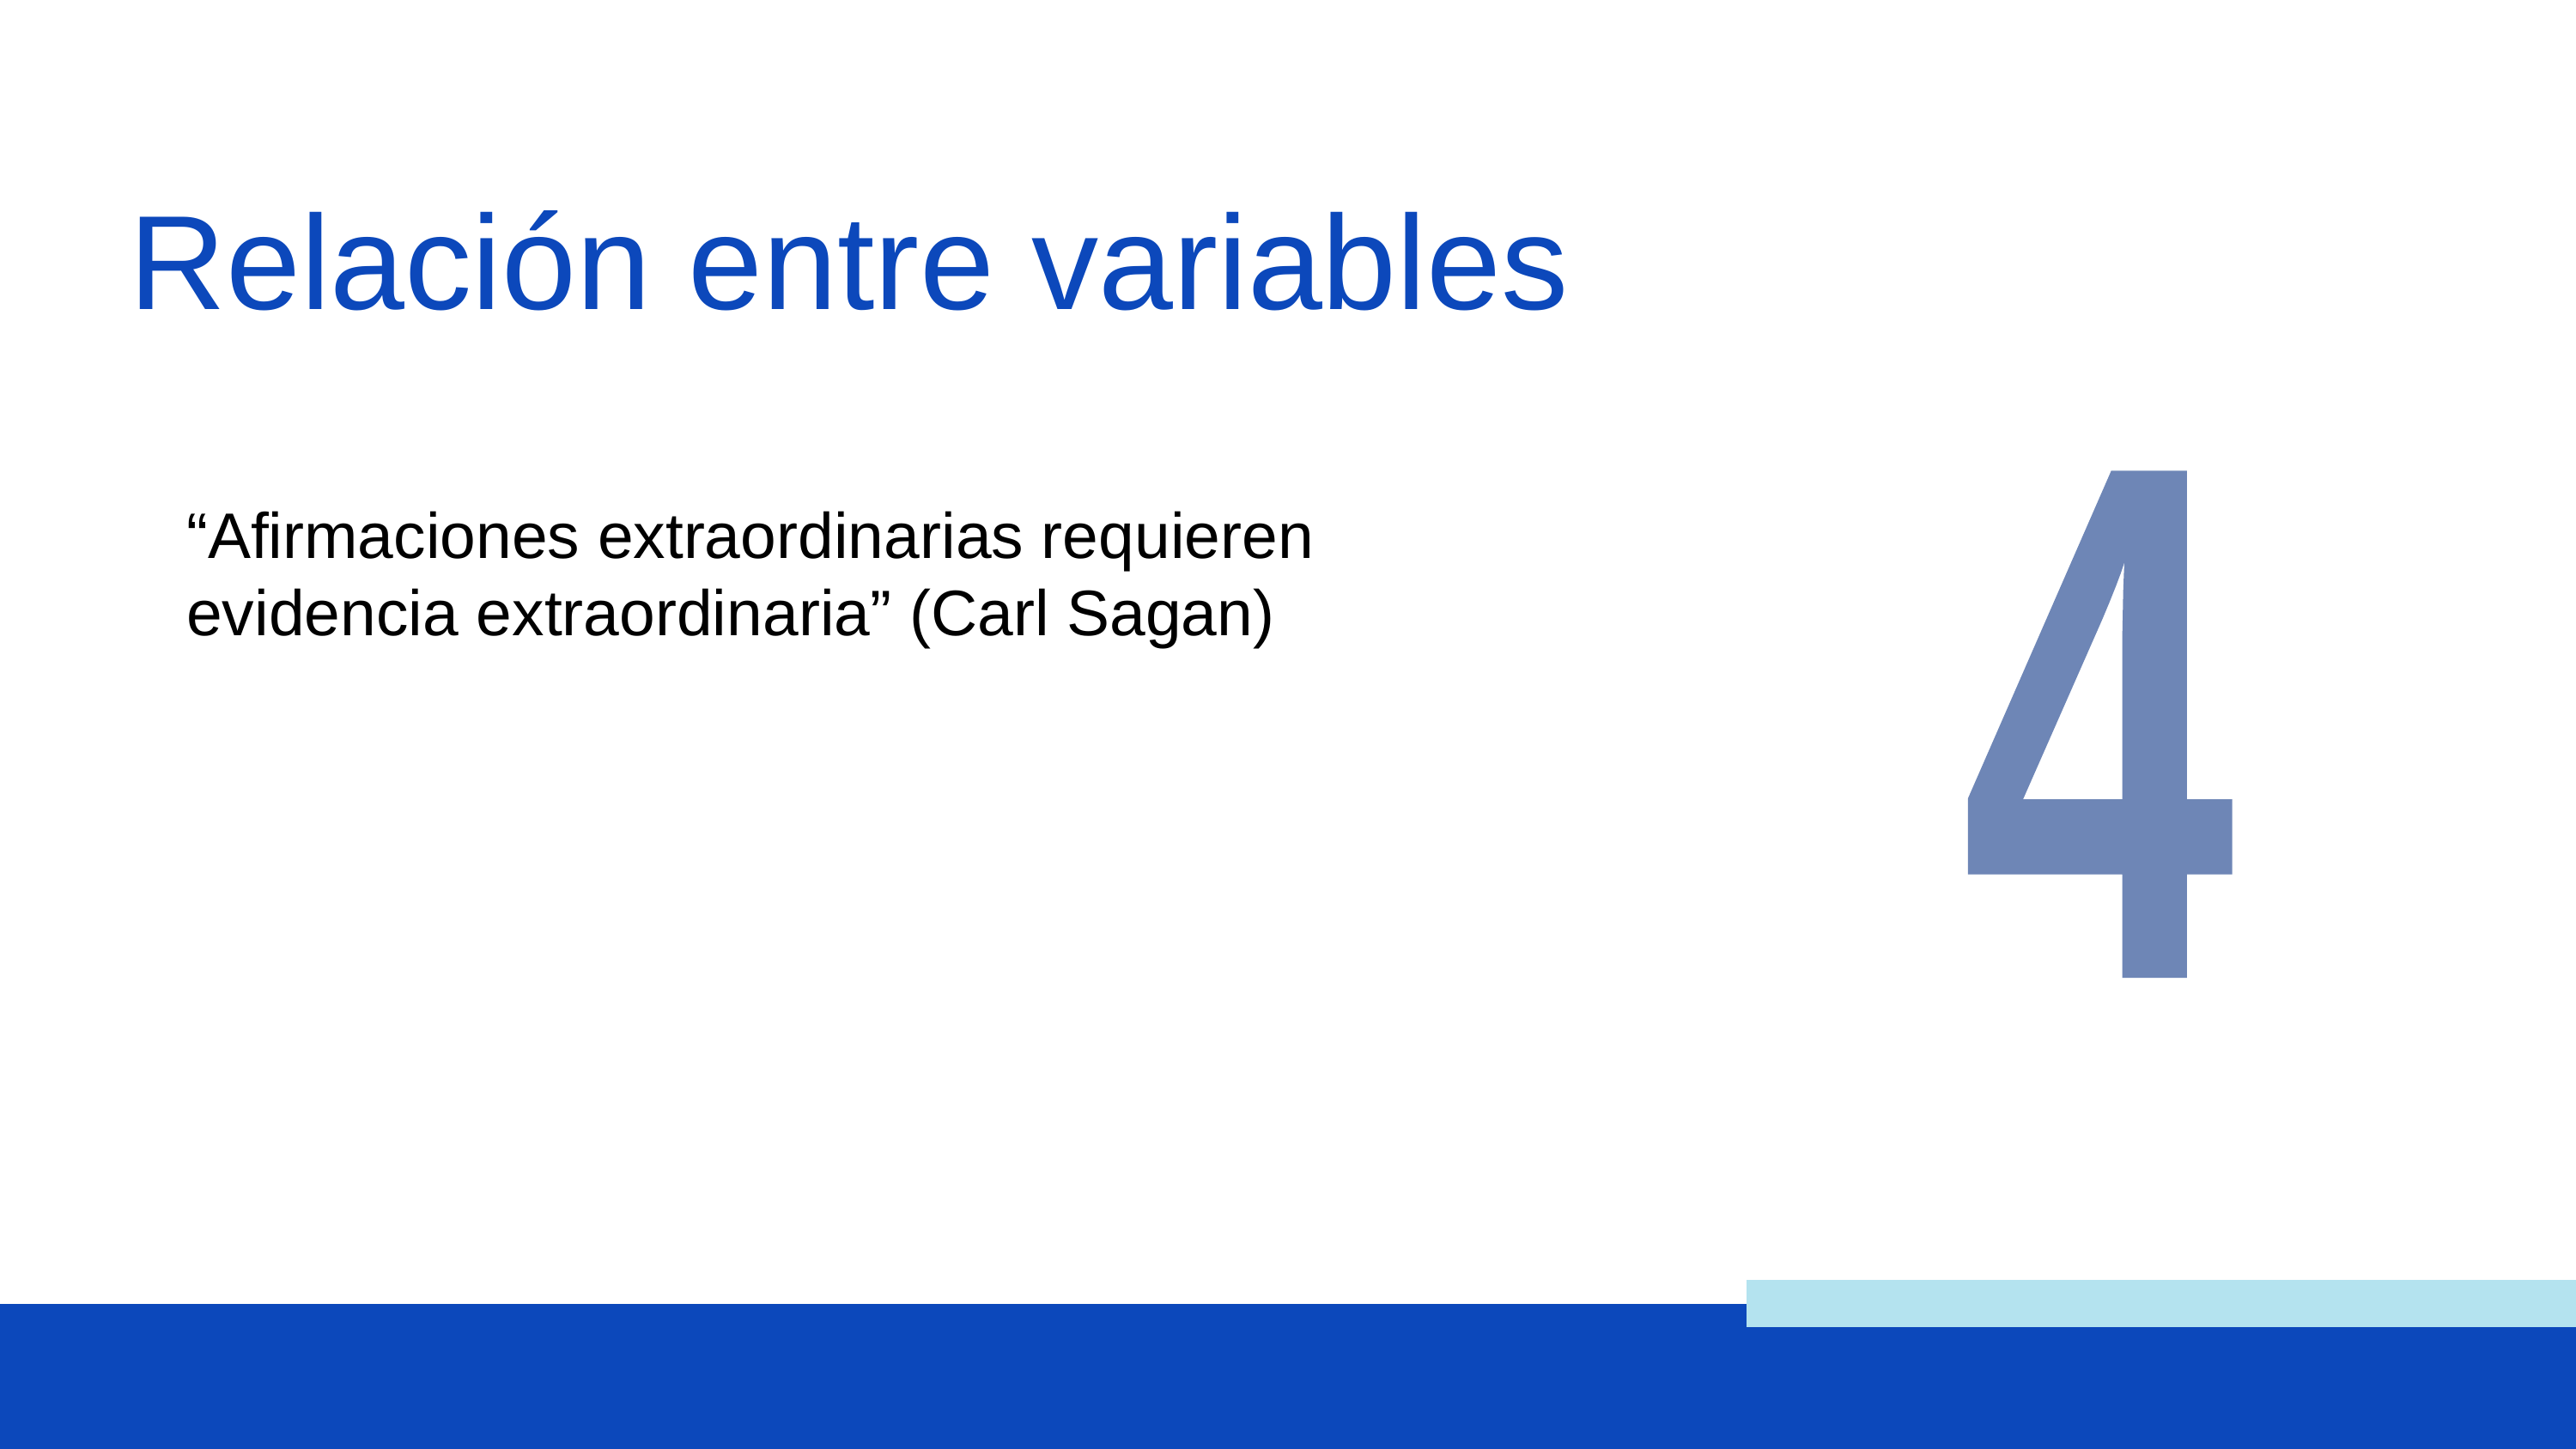

Relación entre variables
4
“Afirmaciones extraordinarias requieren evidencia extraordinaria” (Carl Sagan)